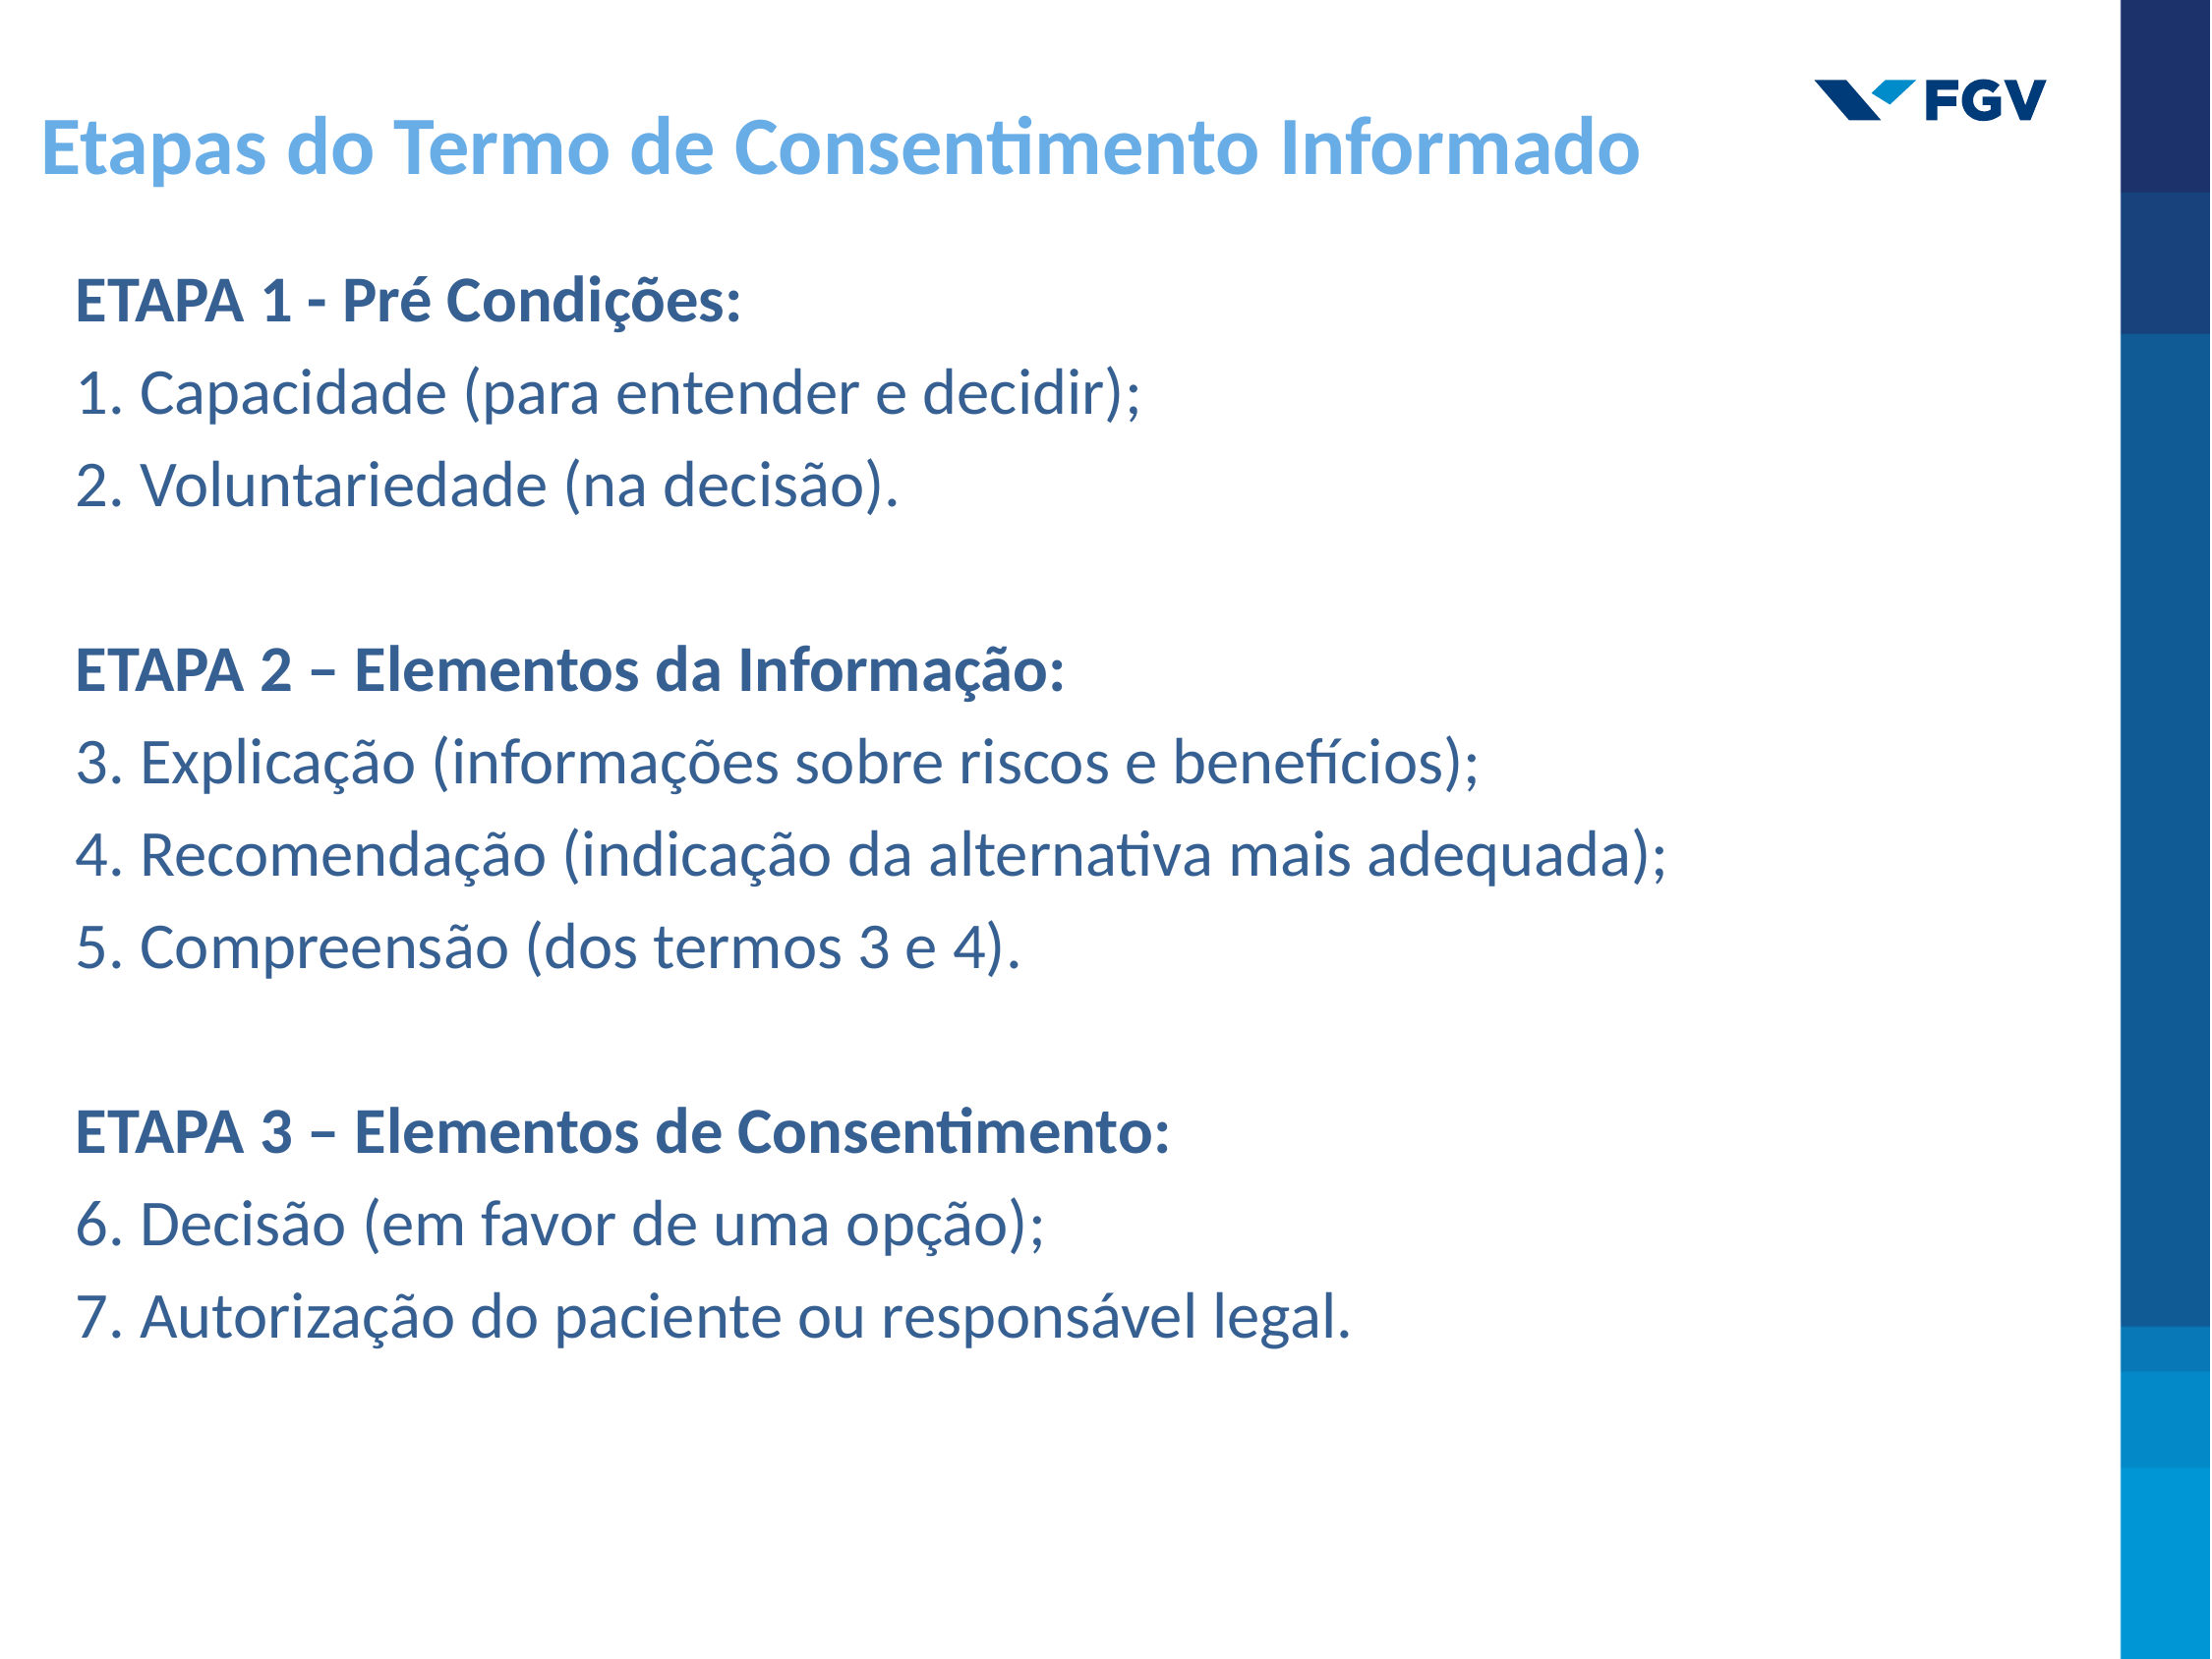

Etapas do Termo de Consentimento Informado
ETAPA 1 - Pré Condições:
1. Capacidade (para entender e decidir);
2. Voluntariedade (na decisão).

ETAPA 2 – Elementos da Informação:
3. Explicação (informações sobre riscos e benefícios);
4. Recomendação (indicação da alternativa mais adequada);
5. Compreensão (dos termos 3 e 4).

ETAPA 3 – Elementos de Consentimento:
6. Decisão (em favor de uma opção);
7. Autorização do paciente ou responsável legal.